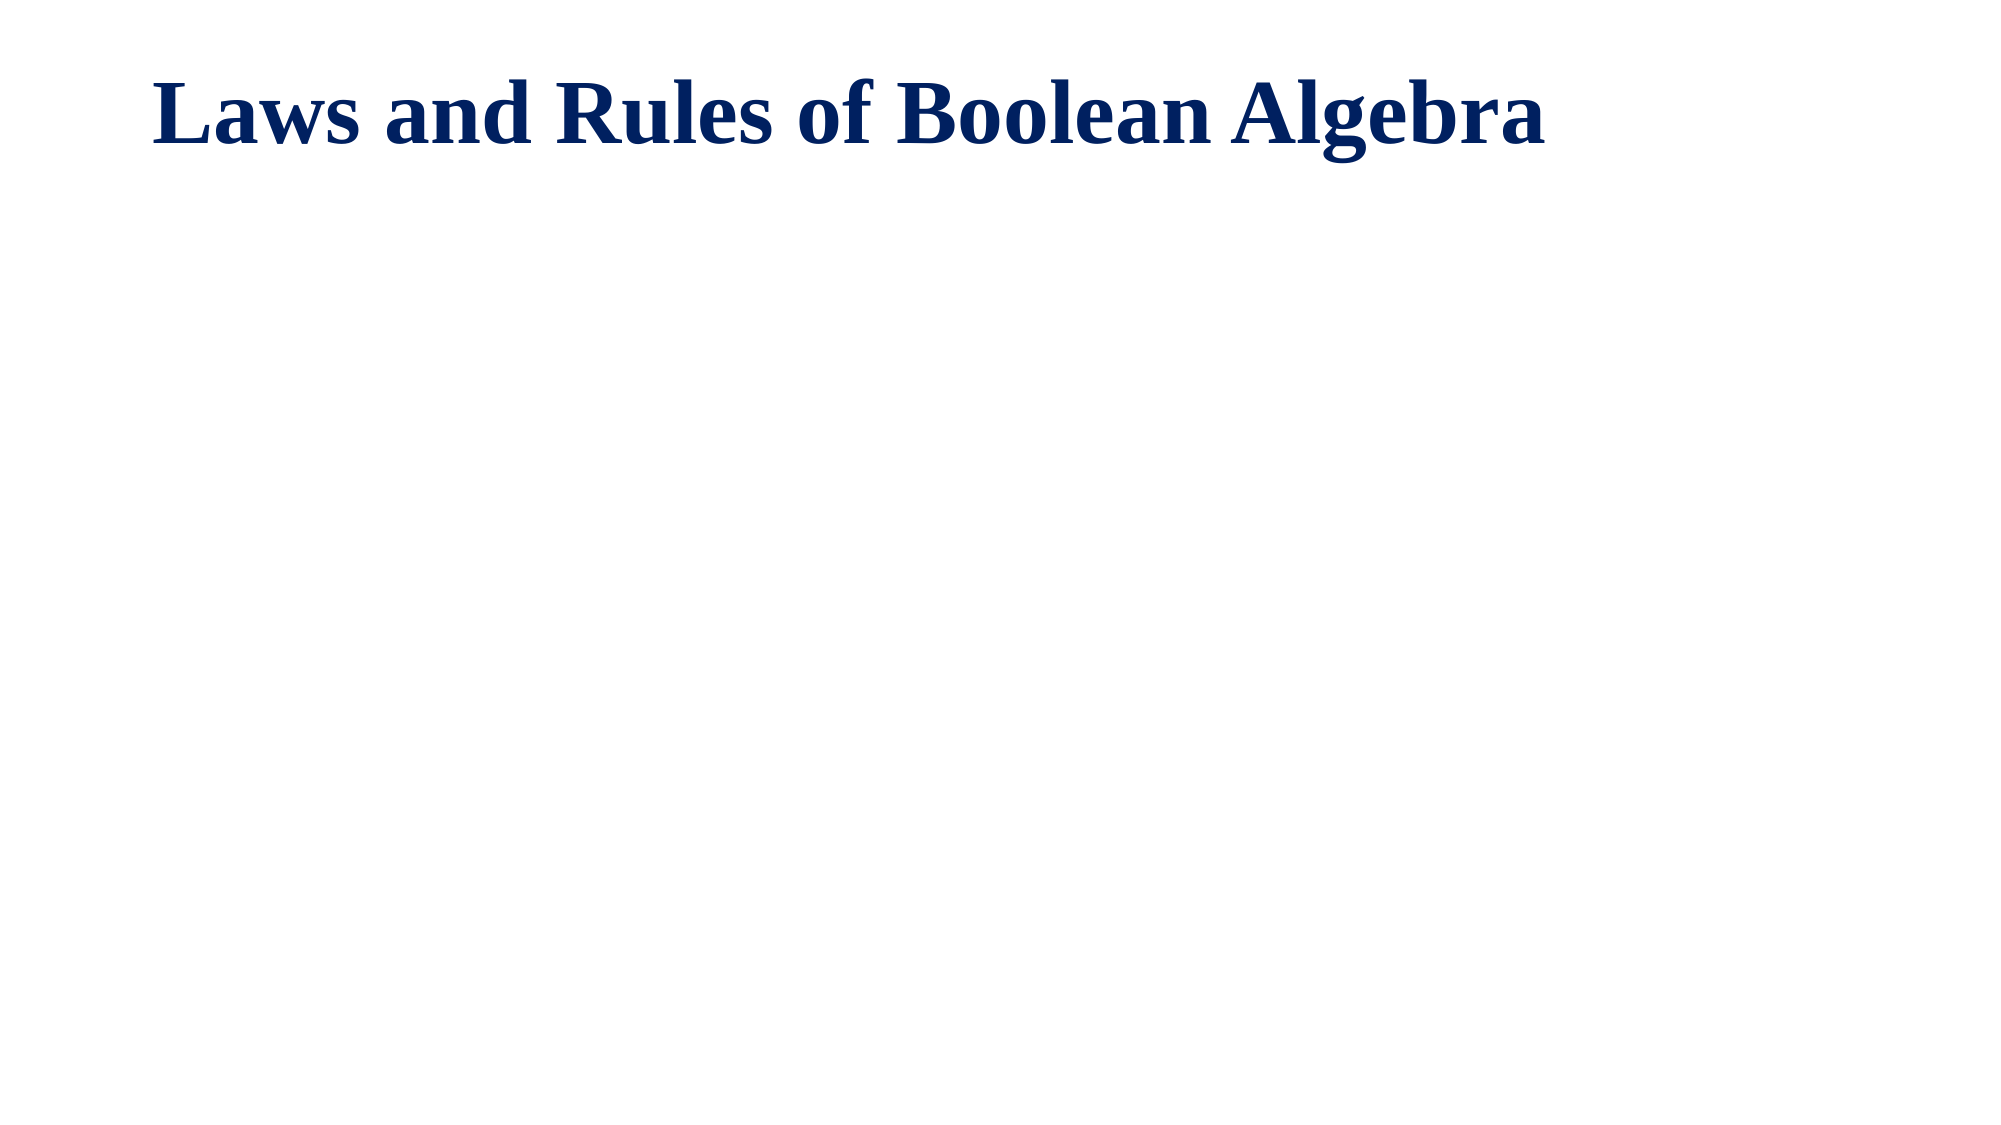

# Laws and Rules of Boolean Algebra